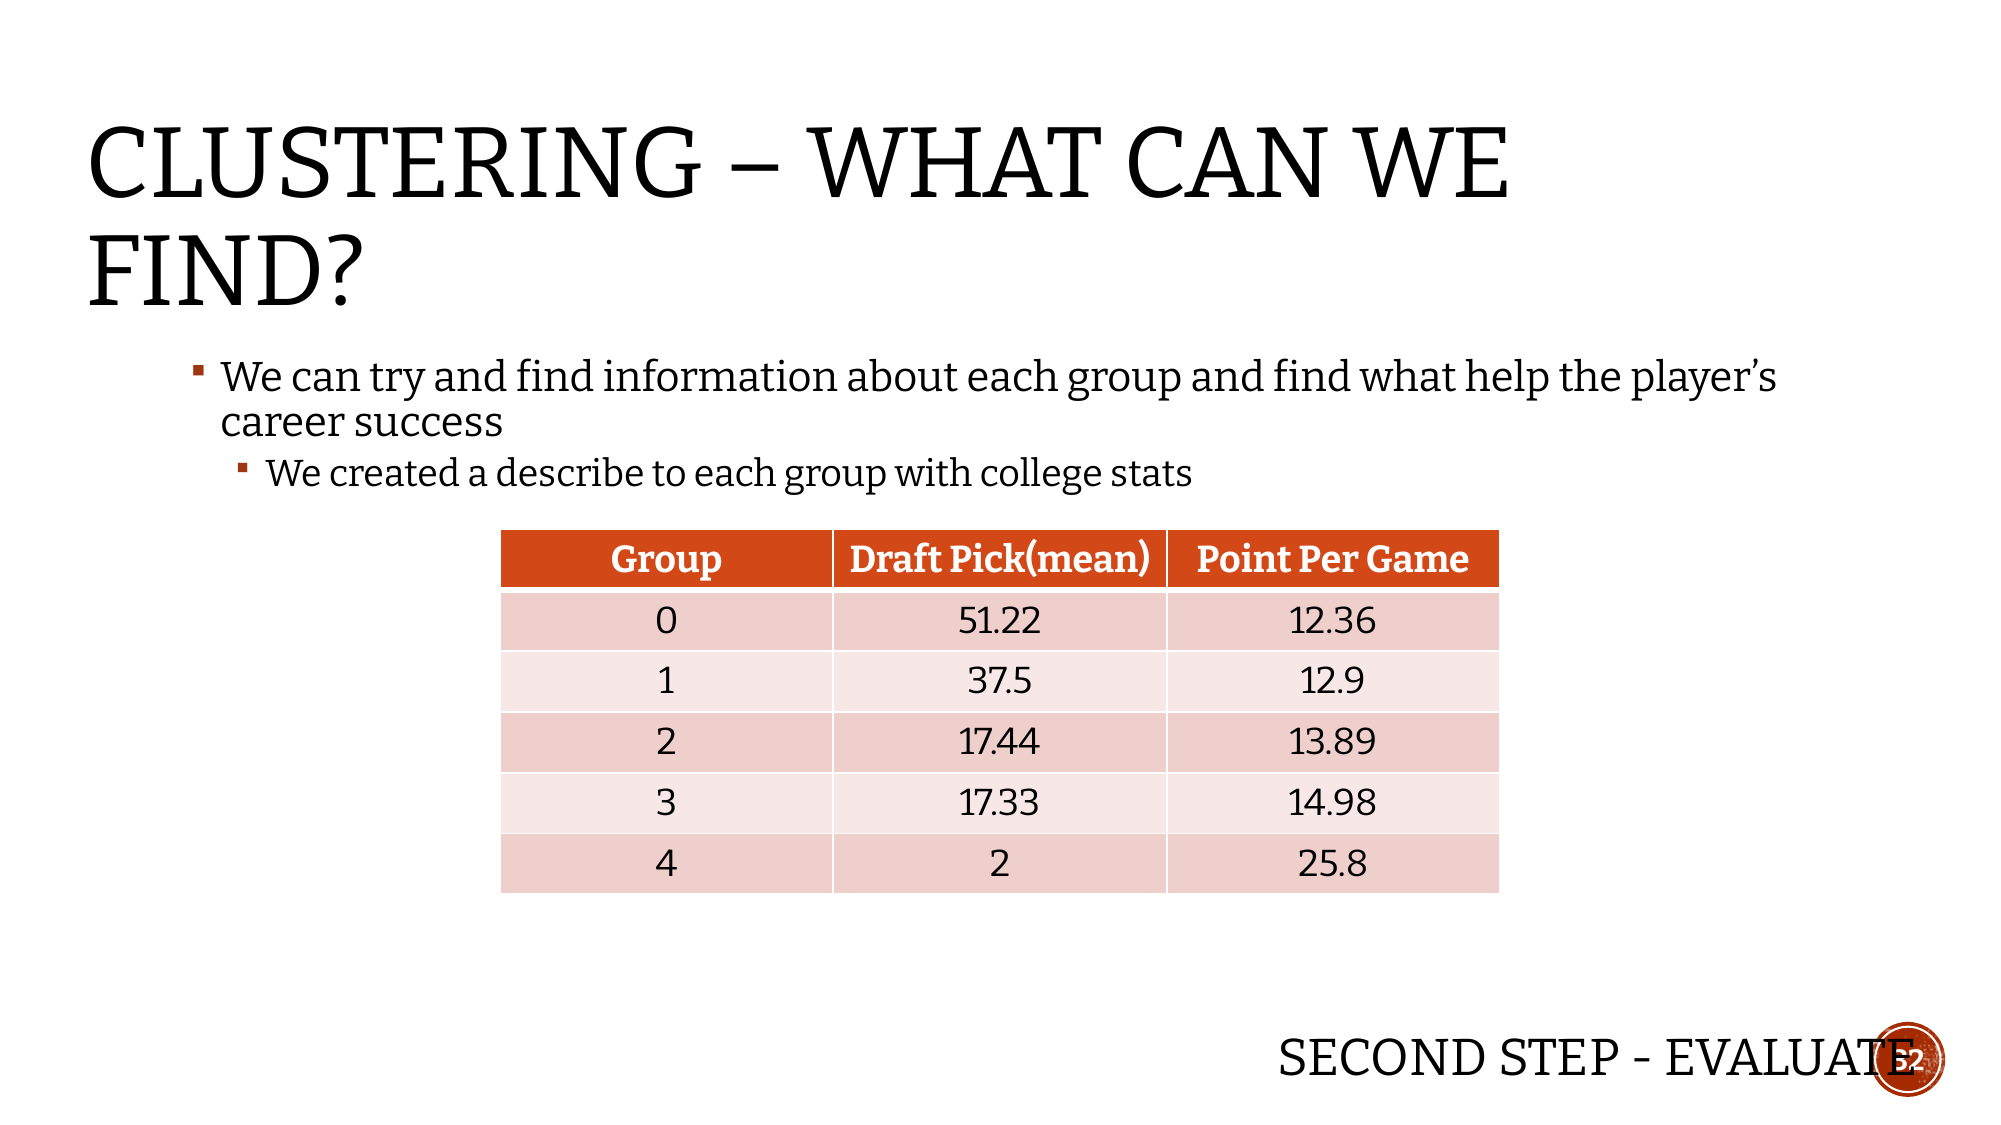

# Clustering – what can we find?
We can try and find information about each group and find what help the player’s career success
We created a describe to each group with college stats

| Group | Draft Pick(mean) | Point Per Game |
| --- | --- | --- |
| 0 | 51.22 | 12.36 |
| 1 | 37.5 | 12.9 |
| 2 | 17.44 | 13.89 |
| 3 | 17.33 | 14.98 |
| 4 | 2 | 25.8 |
second step - evaluate
32